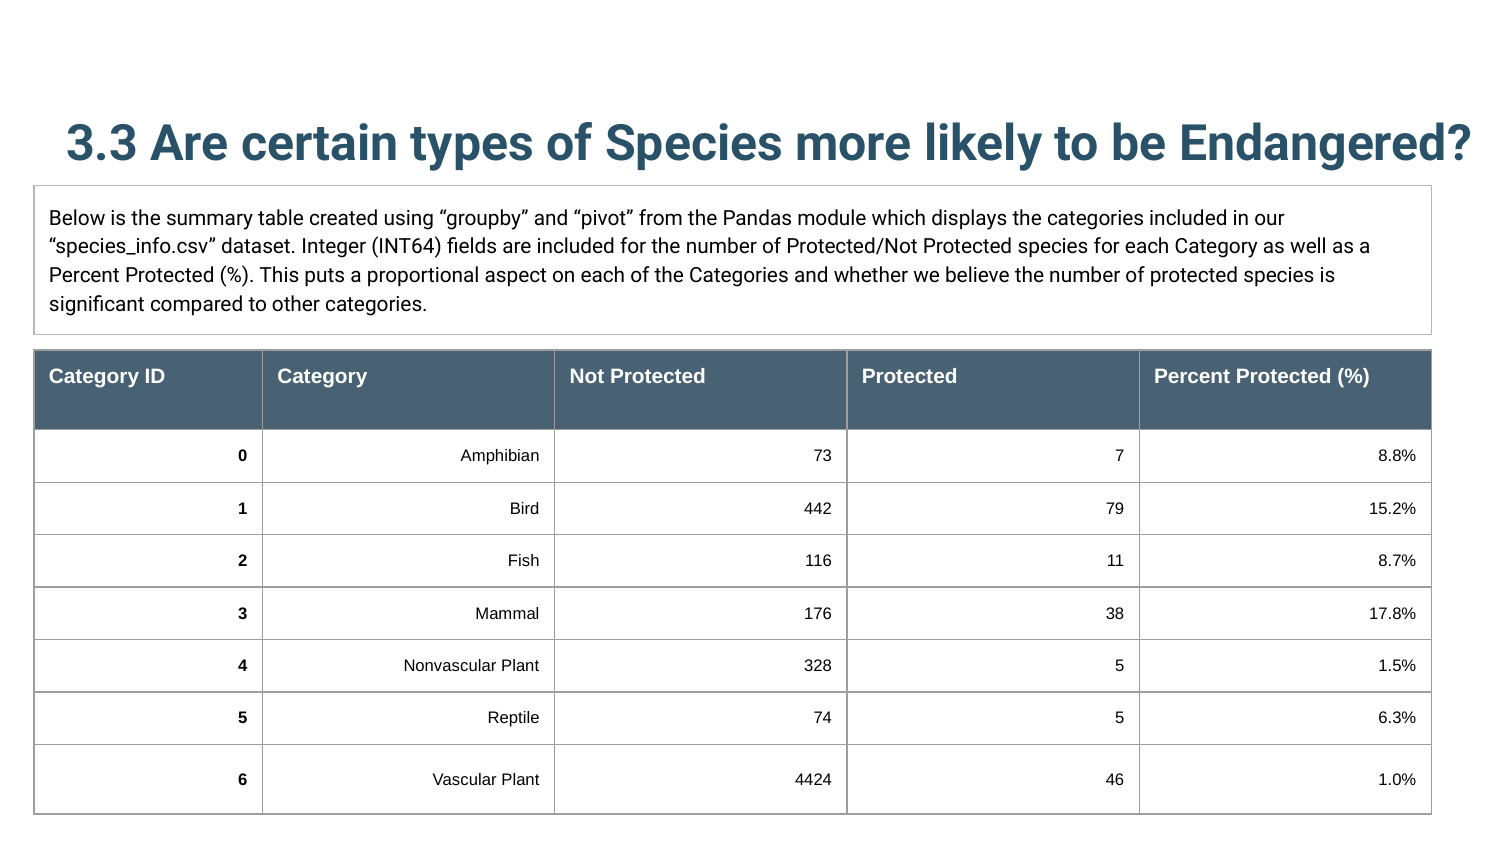

3.3 Are certain types of Species more likely to be Endangered?
Below is the summary table created using “groupby” and “pivot” from the Pandas module which displays the categories included in our “species_info.csv” dataset. Integer (INT64) fields are included for the number of Protected/Not Protected species for each Category as well as a Percent Protected (%). This puts a proportional aspect on each of the Categories and whether we believe the number of protected species is significant compared to other categories.
| Category ID | Category | Not Protected | Protected | Percent Protected (%) |
| --- | --- | --- | --- | --- |
| 0 | Amphibian | 73 | 7 | 8.8% |
| 1 | Bird | 442 | 79 | 15.2% |
| 2 | Fish | 116 | 11 | 8.7% |
| 3 | Mammal | 176 | 38 | 17.8% |
| 4 | Nonvascular Plant | 328 | 5 | 1.5% |
| 5 | Reptile | 74 | 5 | 6.3% |
| 6 | Vascular Plant | 4424 | 46 | 1.0% |
Conservation Status